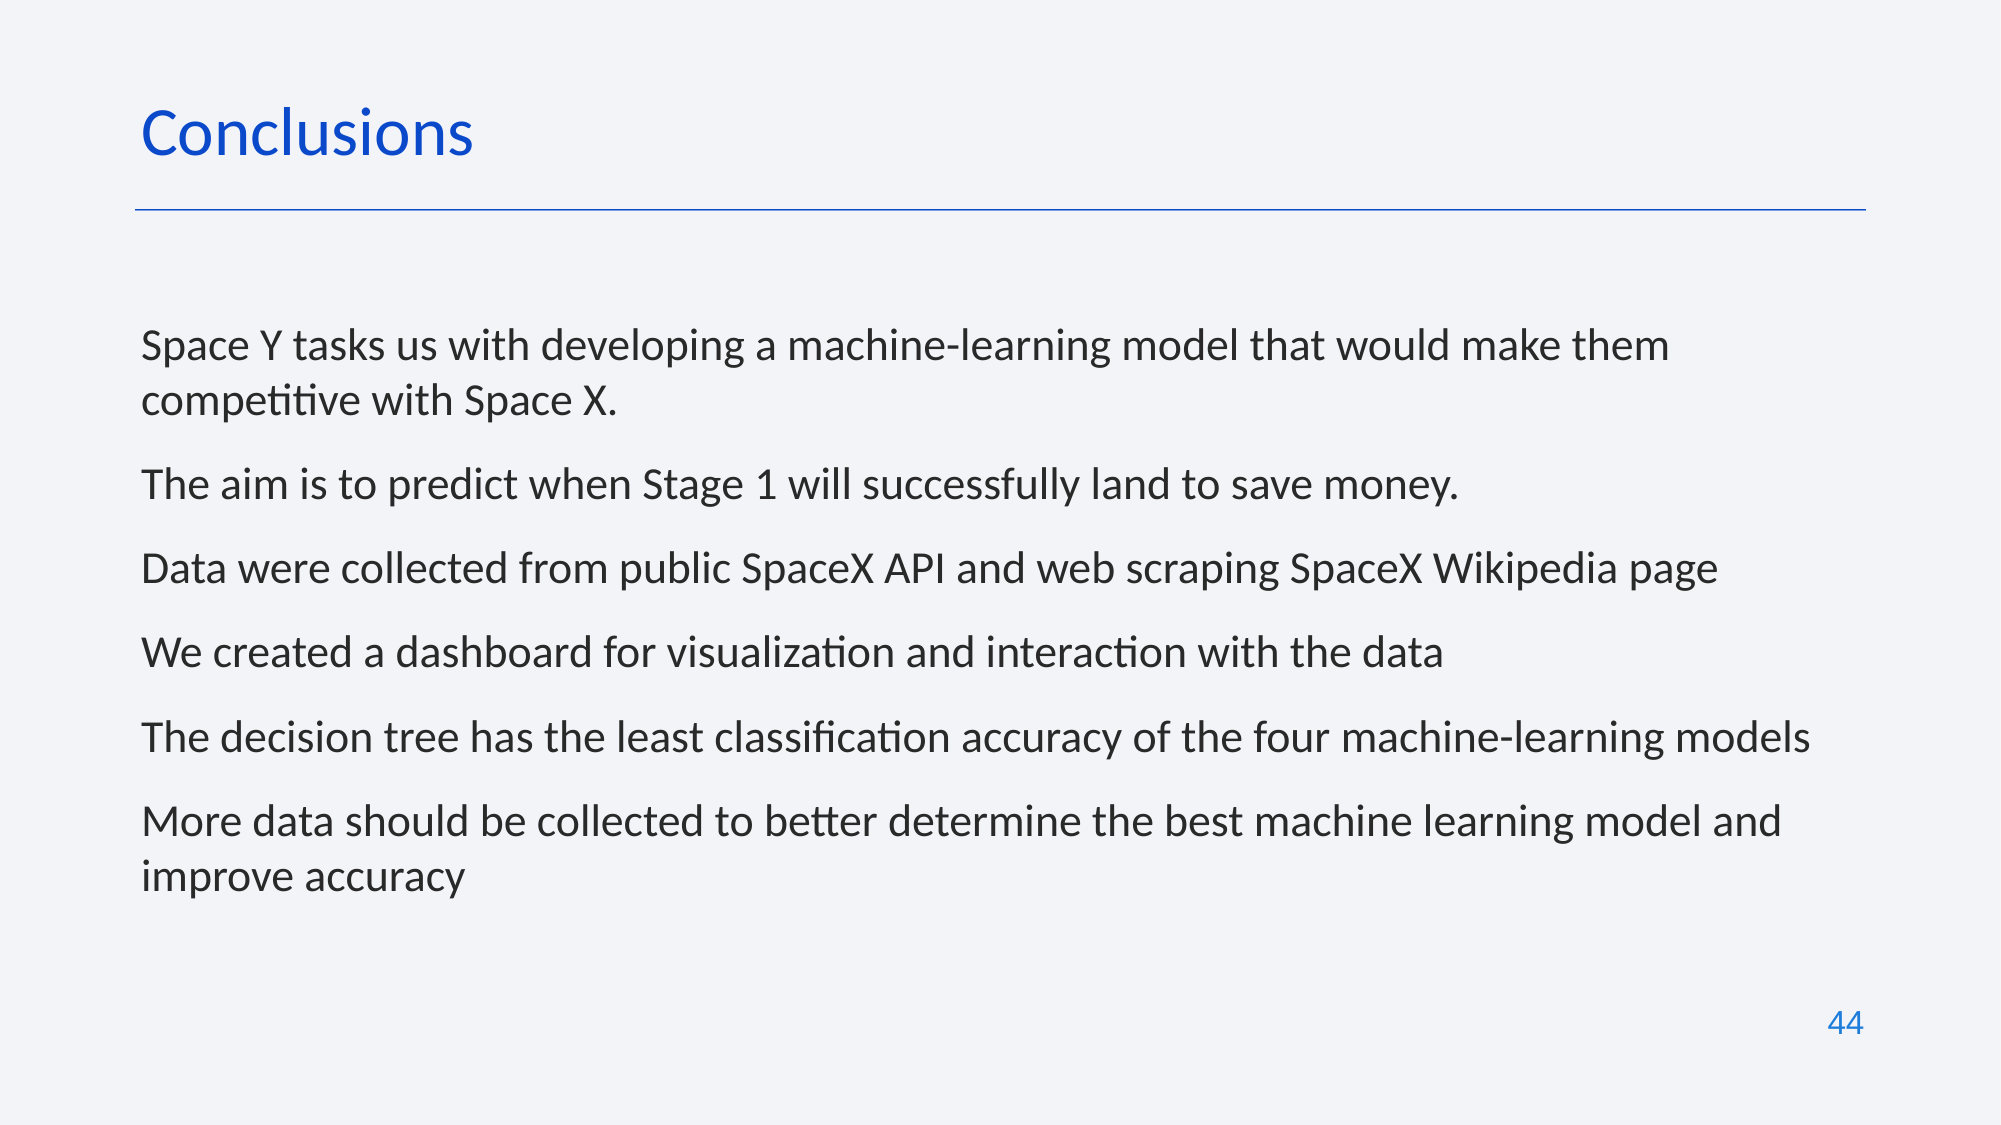

Conclusions
Space Y tasks us with developing a machine-learning model that would make them competitive with Space X.
The aim is to predict when Stage 1 will successfully land to save money.
Data were collected from public SpaceX API and web scraping SpaceX Wikipedia page
We created a dashboard for visualization and interaction with the data
The decision tree has the least classification accuracy of the four machine-learning models
More data should be collected to better determine the best machine learning model and improve accuracy
44